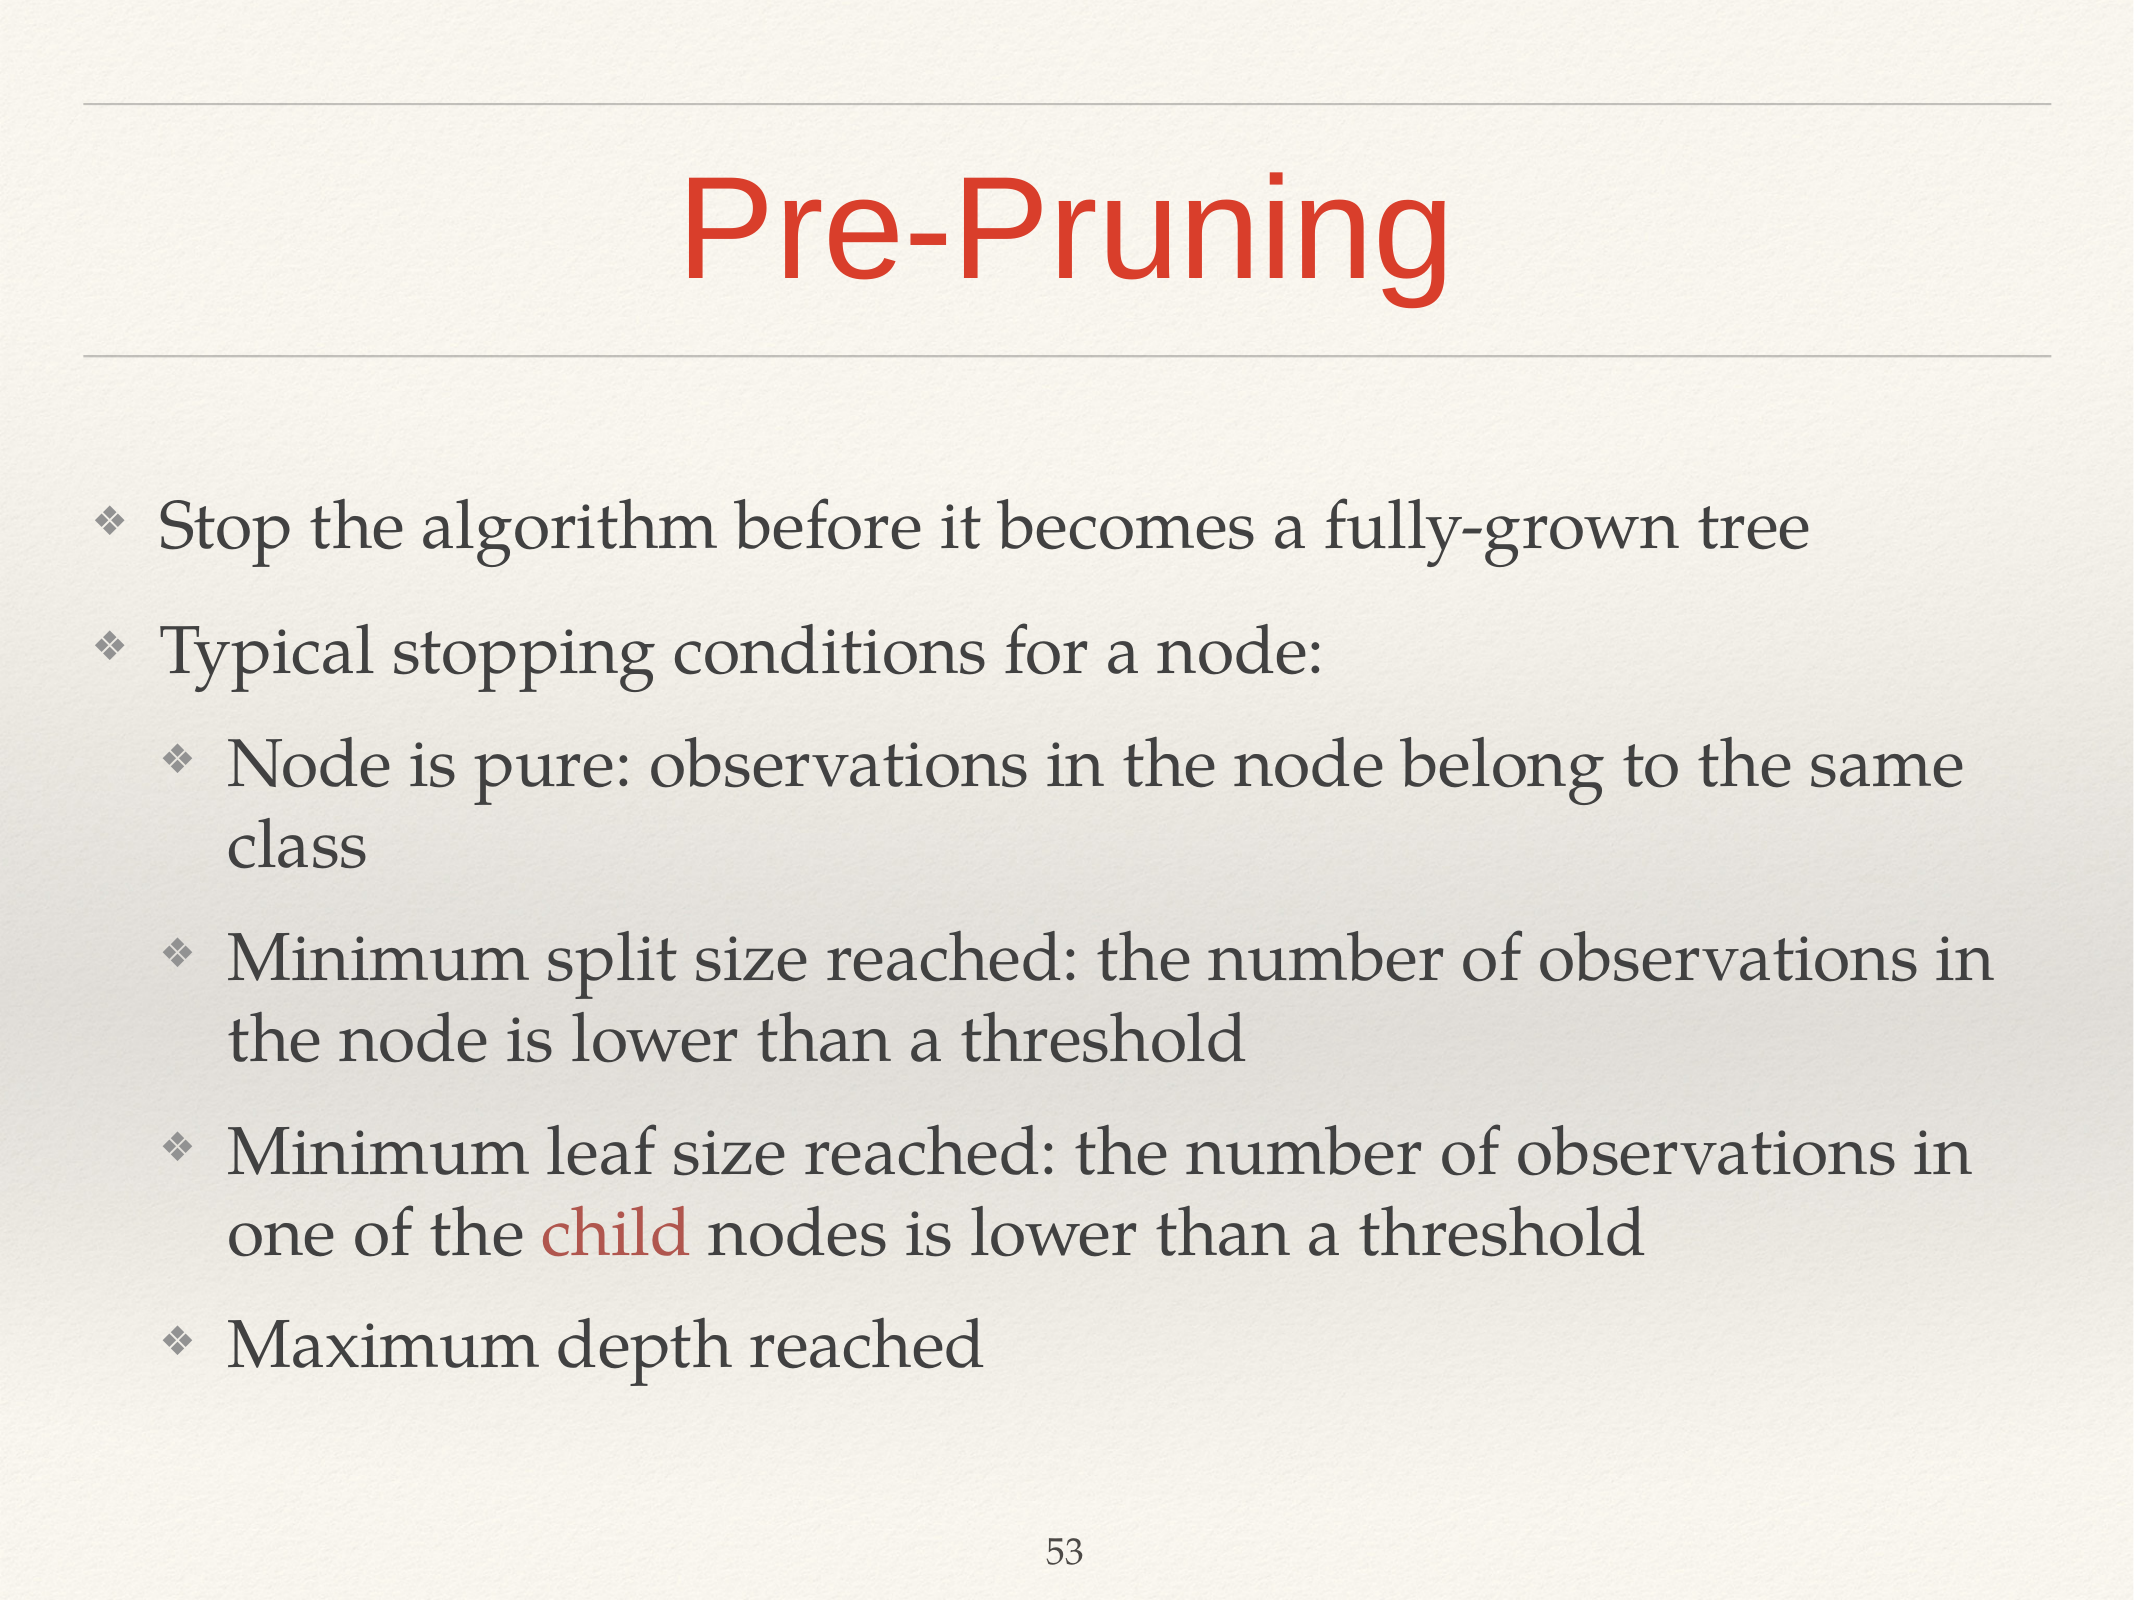

# Pre-Pruning
Stop the algorithm before it becomes a fully-grown tree
Typical stopping conditions for a node:
Node is pure: observations in the node belong to the same class
Minimum split size reached: the number of observations in the node is lower than a threshold
Minimum leaf size reached: the number of observations in one of the child nodes is lower than a threshold
Maximum depth reached
53